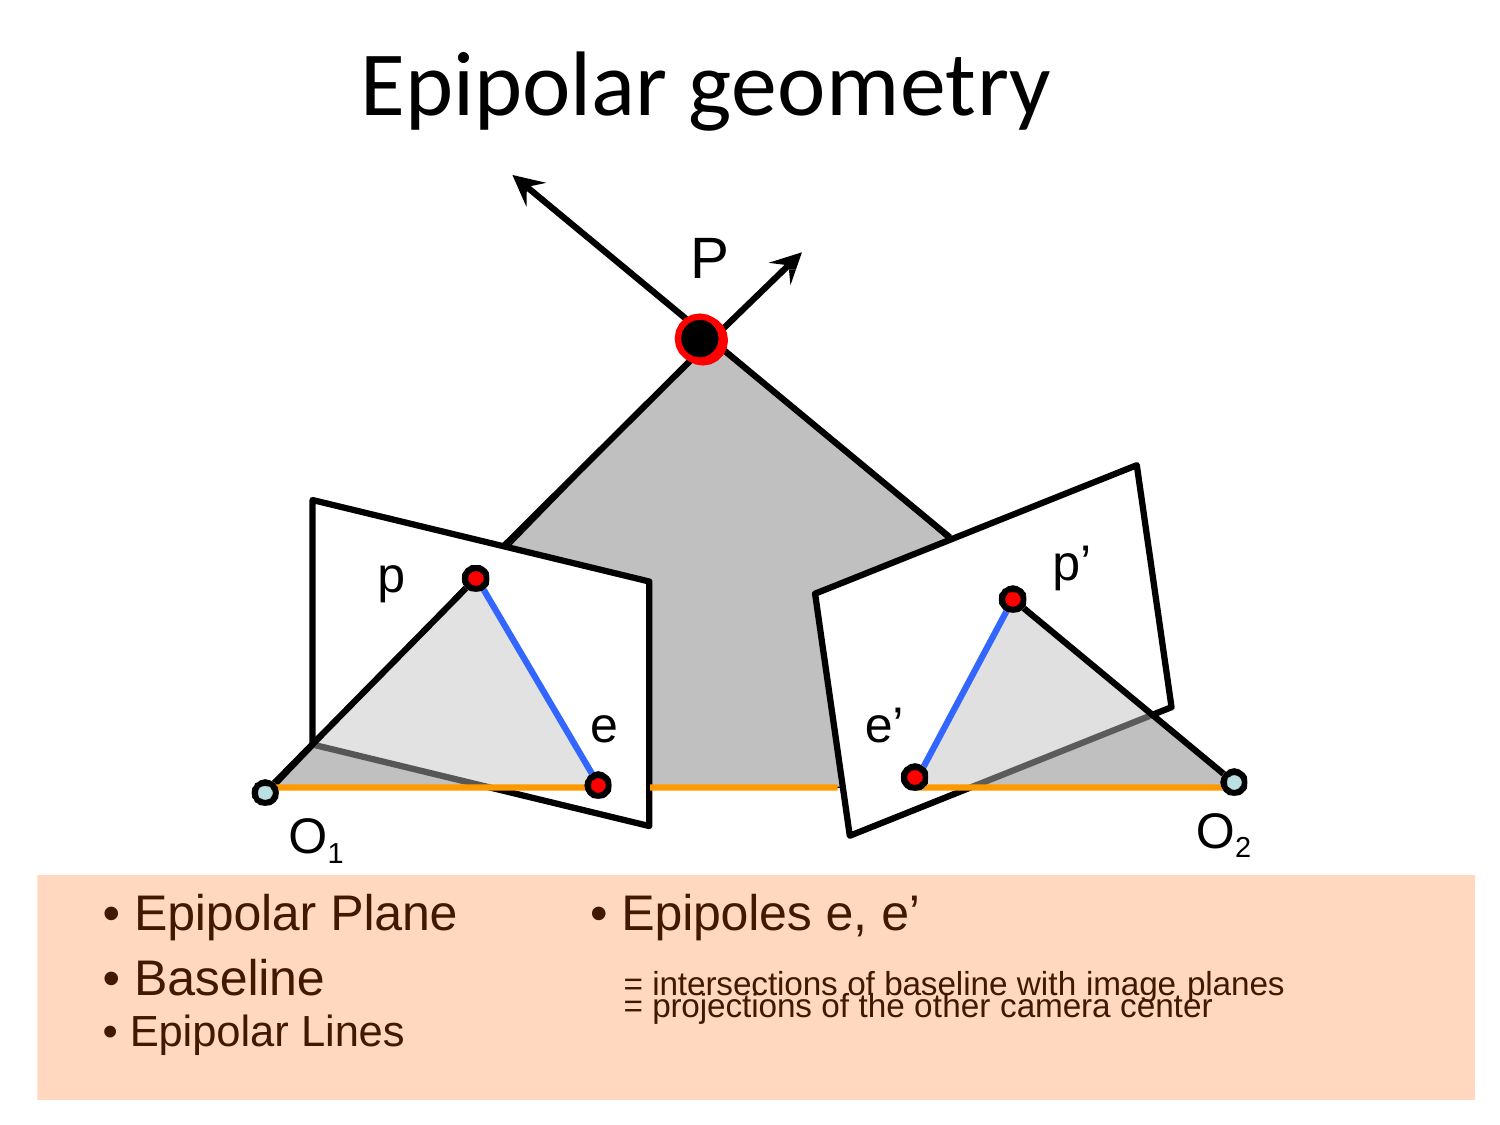

# Epipolar geometry

P

p’
p

e
e’

O2
O1

• Epipolar Plane	• Epipoles e, e’
• Baseline	= intersections of baseline with image planes
• Epipolar Lines	= projections of the other camera center